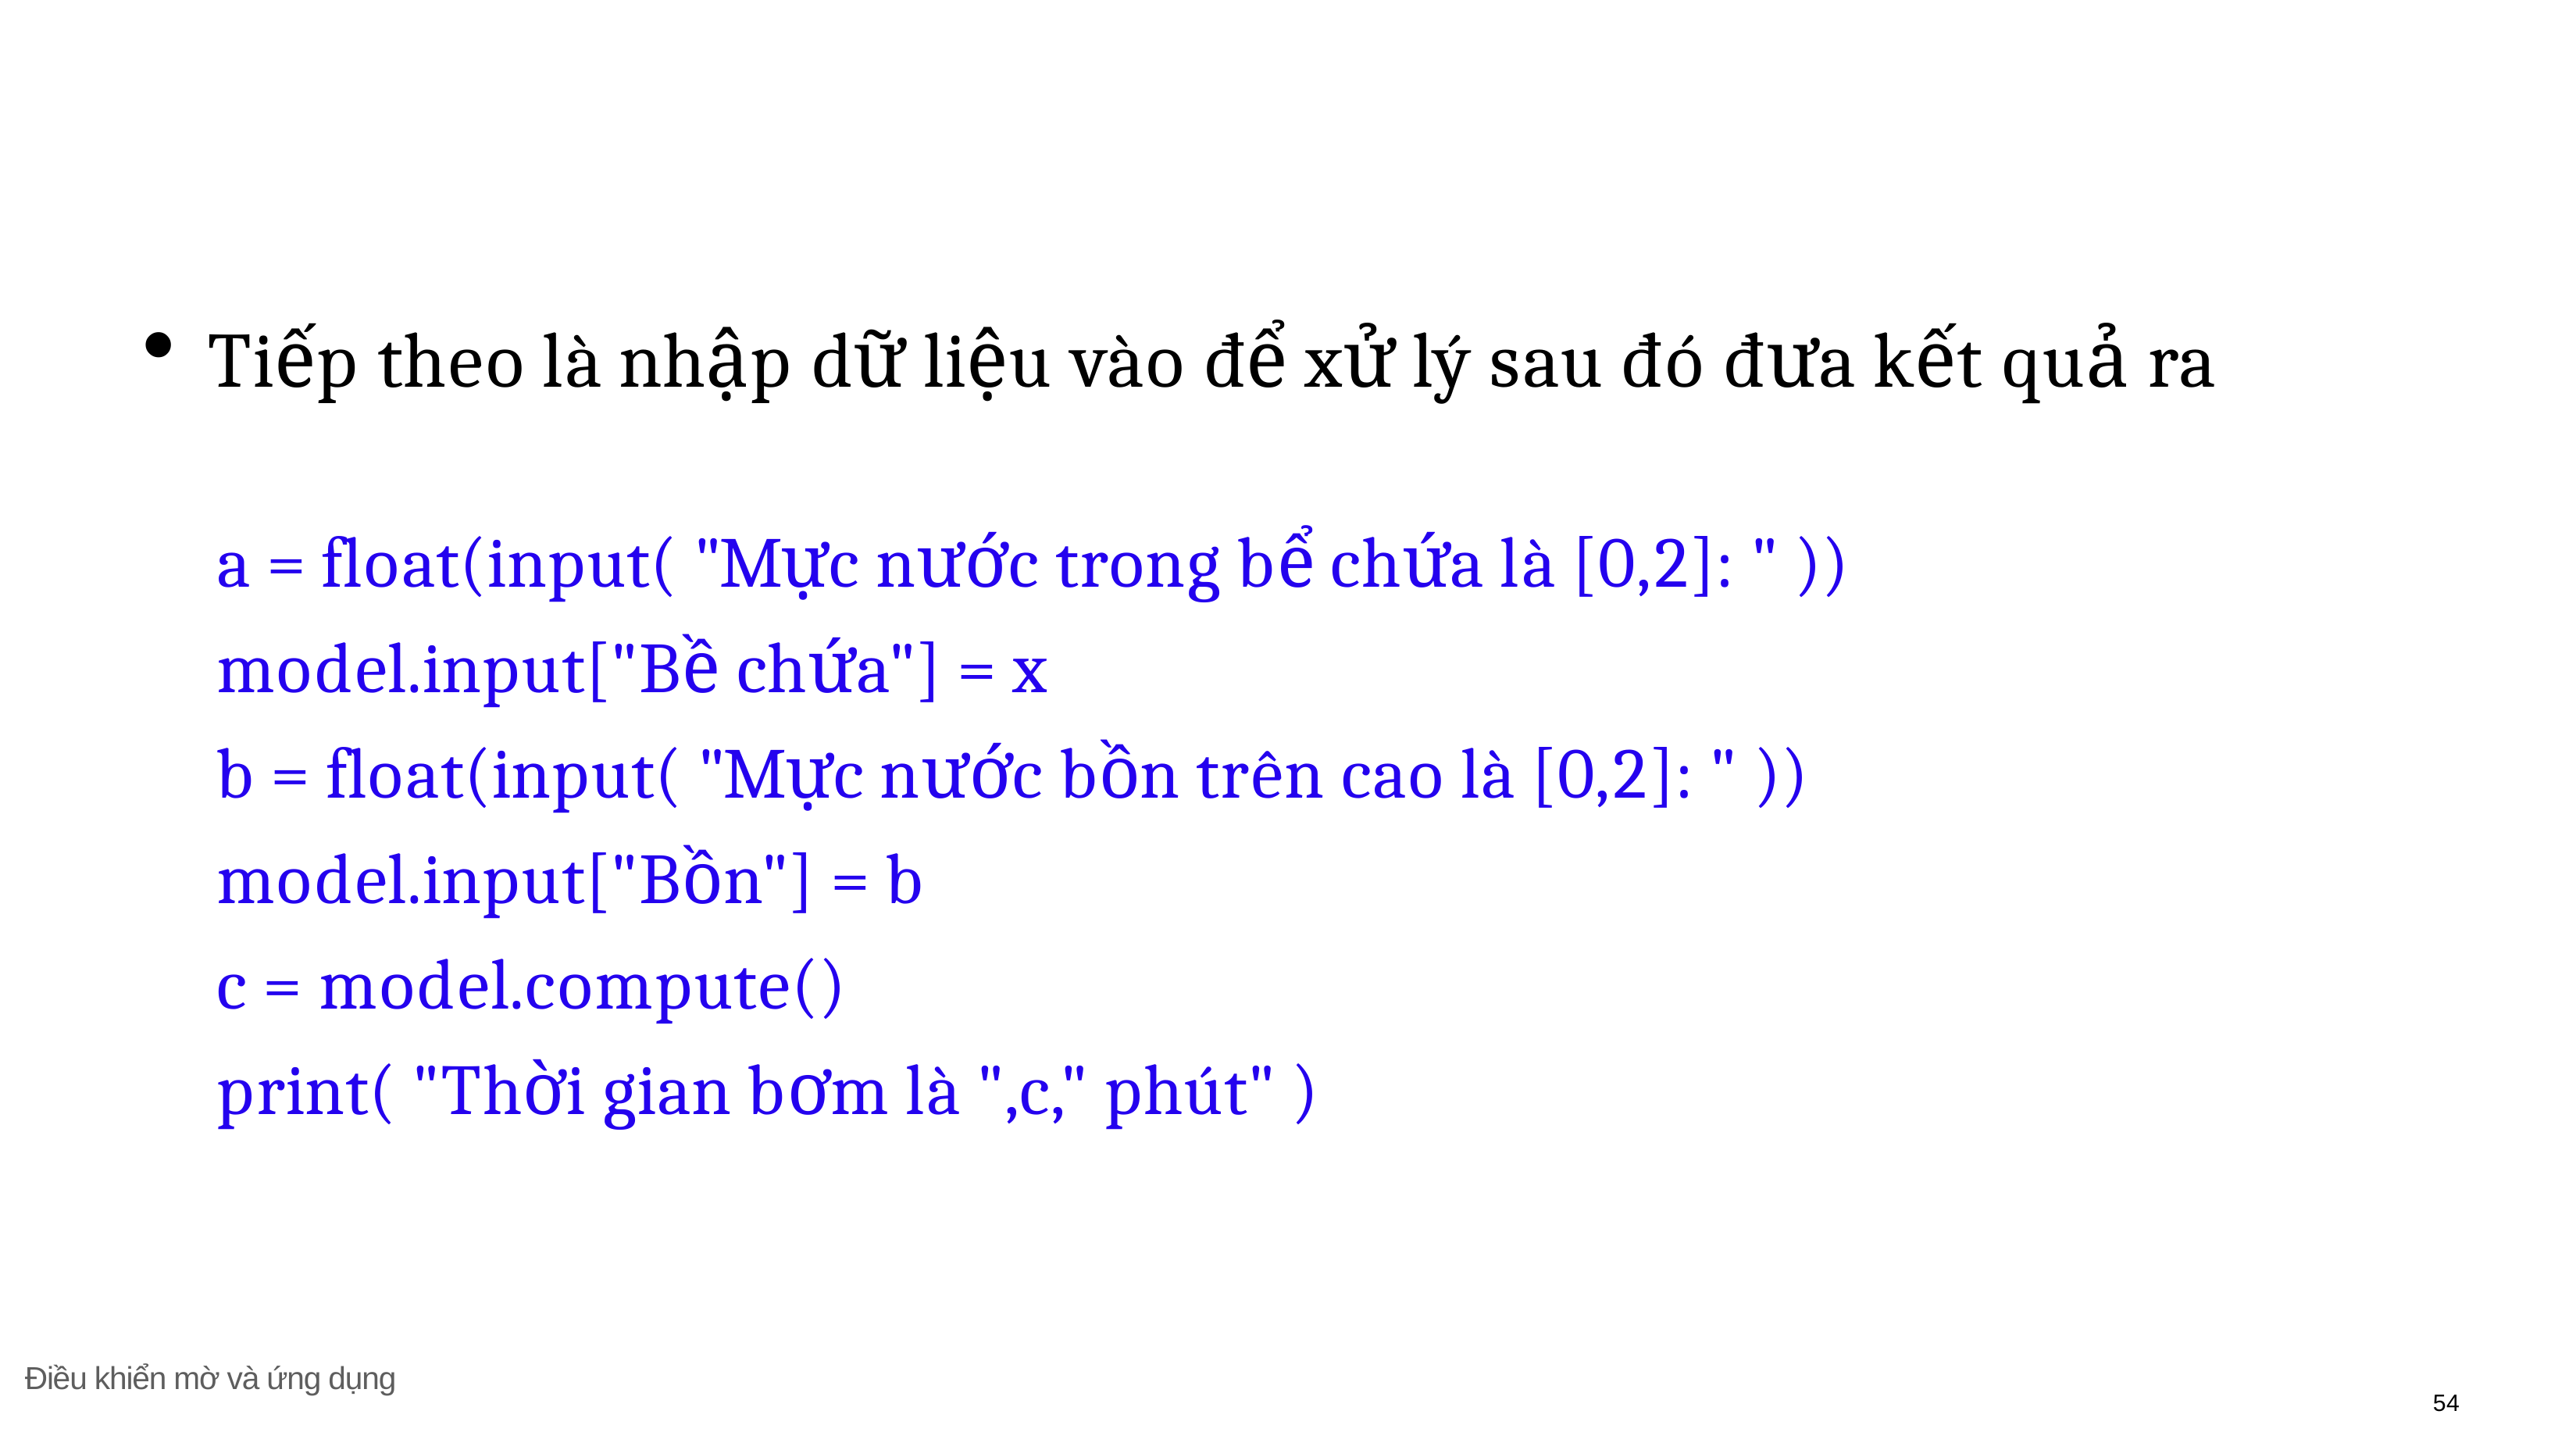

Tiếp theo là nhập dữ liệu vào để xử lý sau đó đưa kết quả ra
a = float(input( "Mực nước trong bể chứa là [0,2]: " ))
model.input["Bề chứa"] = x
b = float(input( "Mực nước bồn trên cao là [0,2]: " ))
model.input["Bồn"] = b
c = model.compute()
print( "Thời gian bơm là ",c," phút" )
Điều khiển mờ và ứng dụng
54